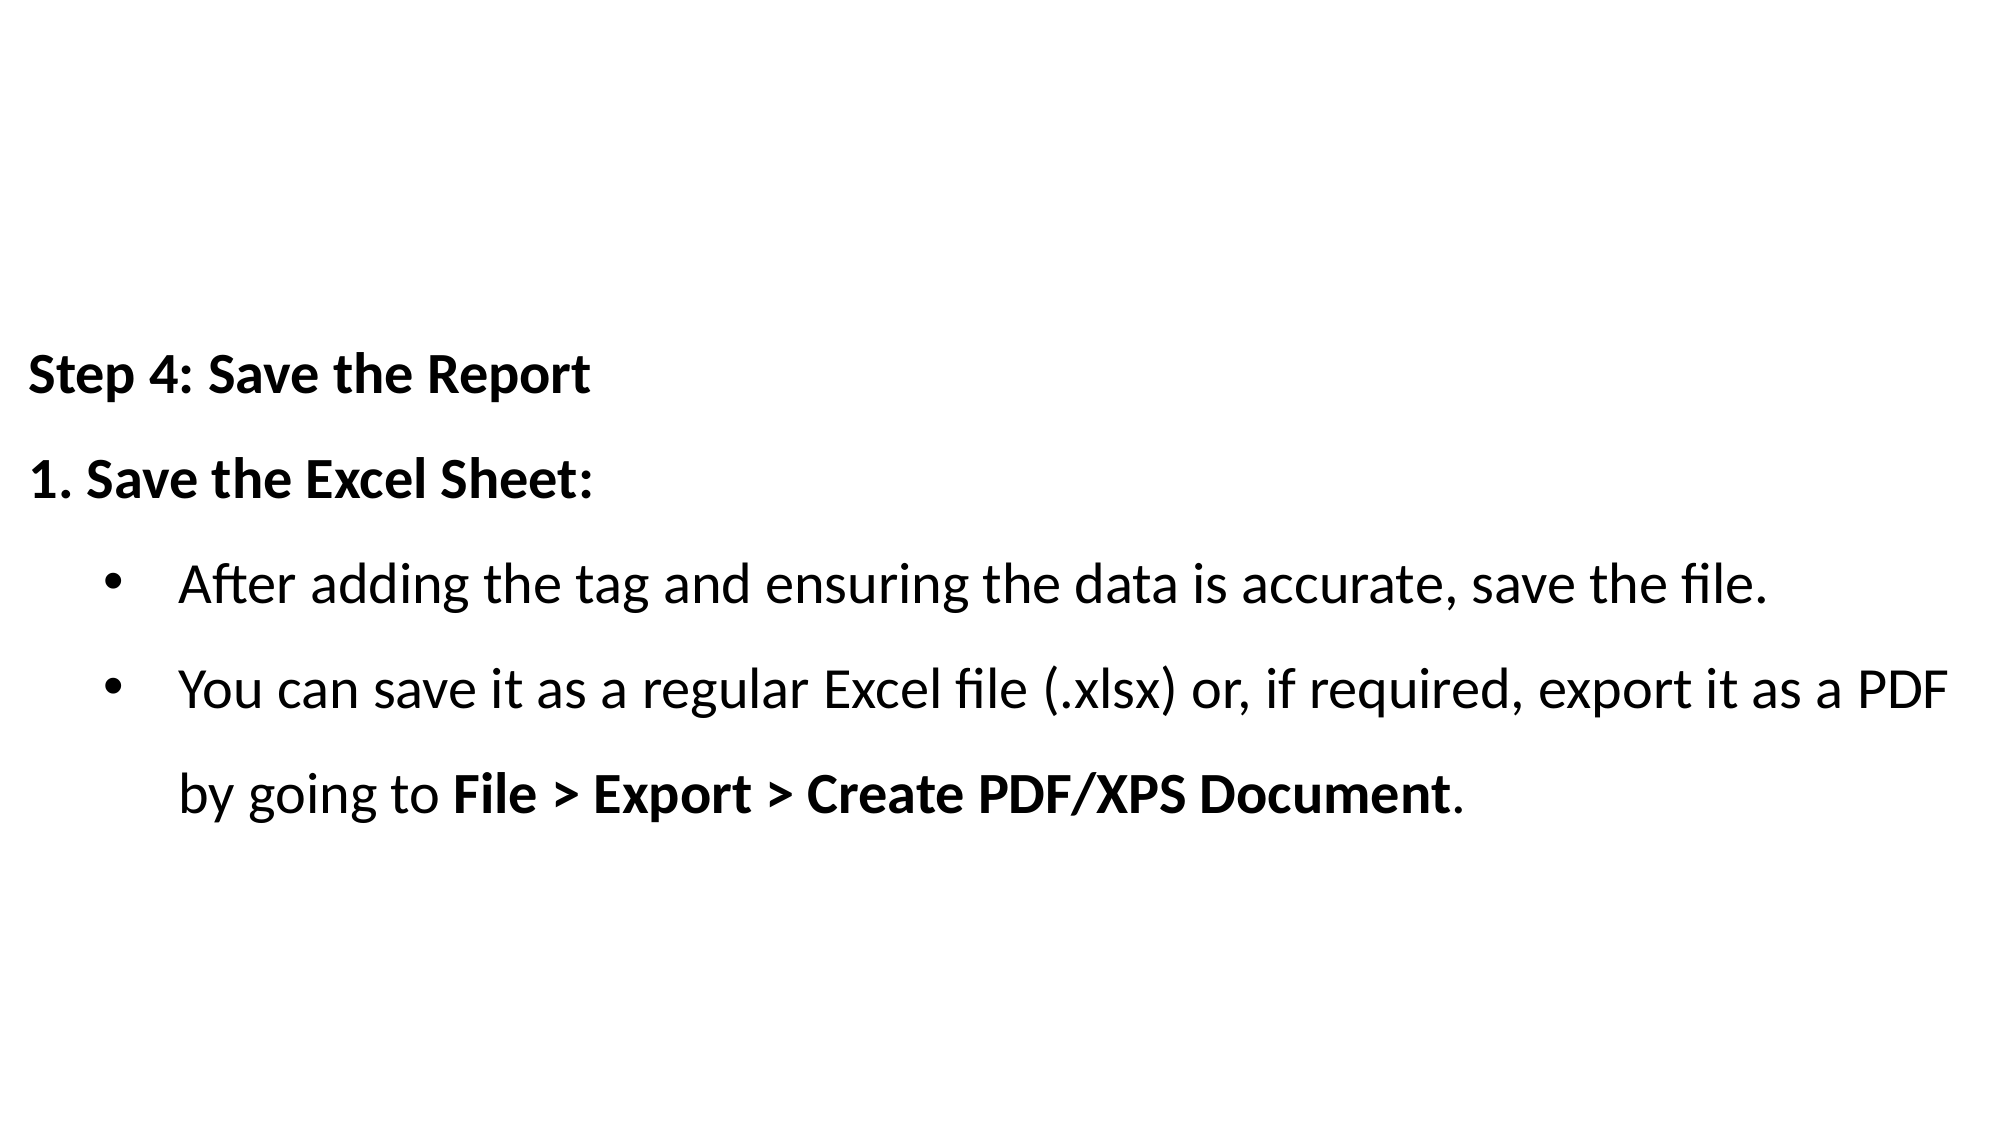

Step 4: Save the Report
 Save the Excel Sheet:
After adding the tag and ensuring the data is accurate, save the file.
You can save it as a regular Excel file (.xlsx) or, if required, export it as a PDF by going to File > Export > Create PDF/XPS Document.